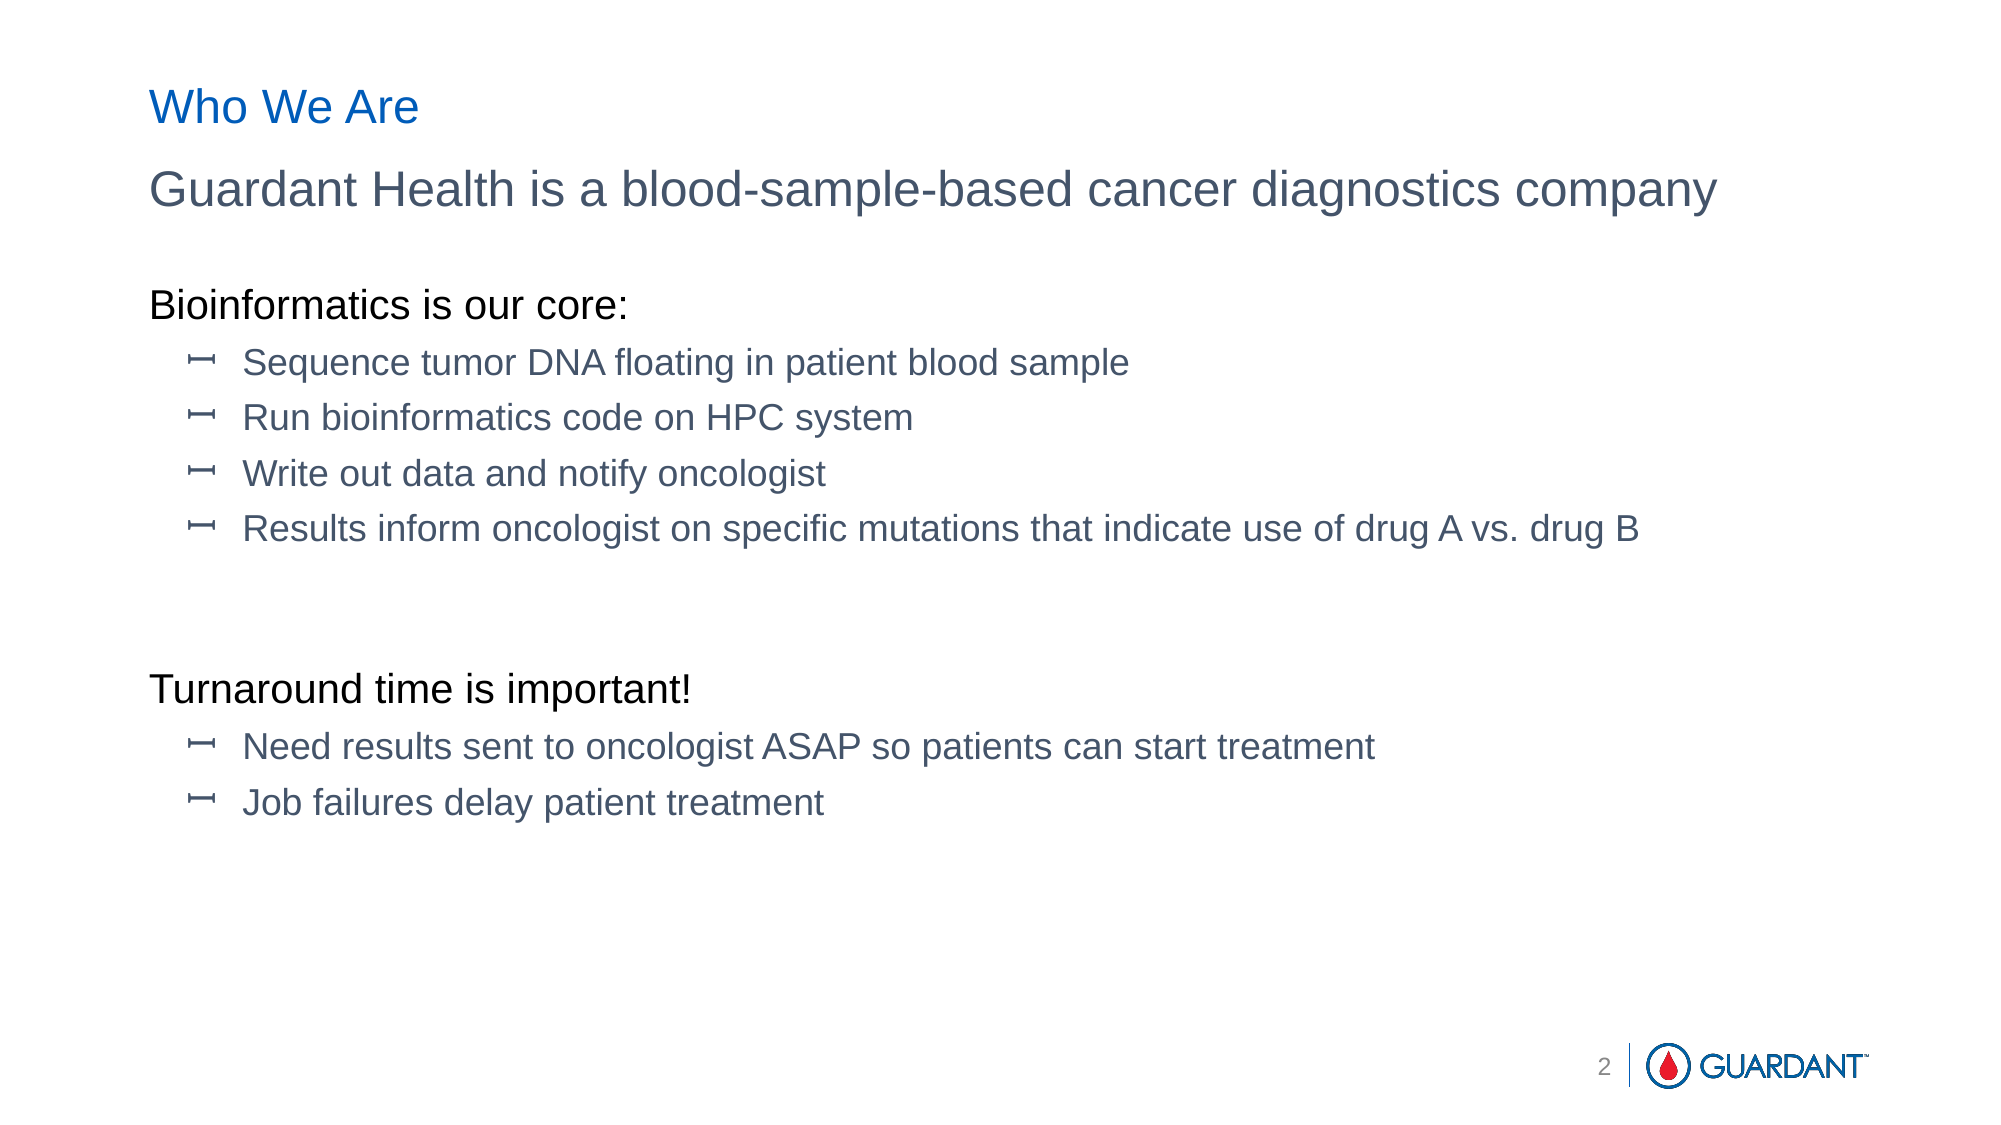

# Who We Are
Guardant Health is a blood-sample-based cancer diagnostics company
Bioinformatics is our core:
Sequence tumor DNA floating in patient blood sample
Run bioinformatics code on HPC system
Write out data and notify oncologist
Results inform oncologist on specific mutations that indicate use of drug A vs. drug B

Turnaround time is important!
Need results sent to oncologist ASAP so patients can start treatment
Job failures delay patient treatment

2